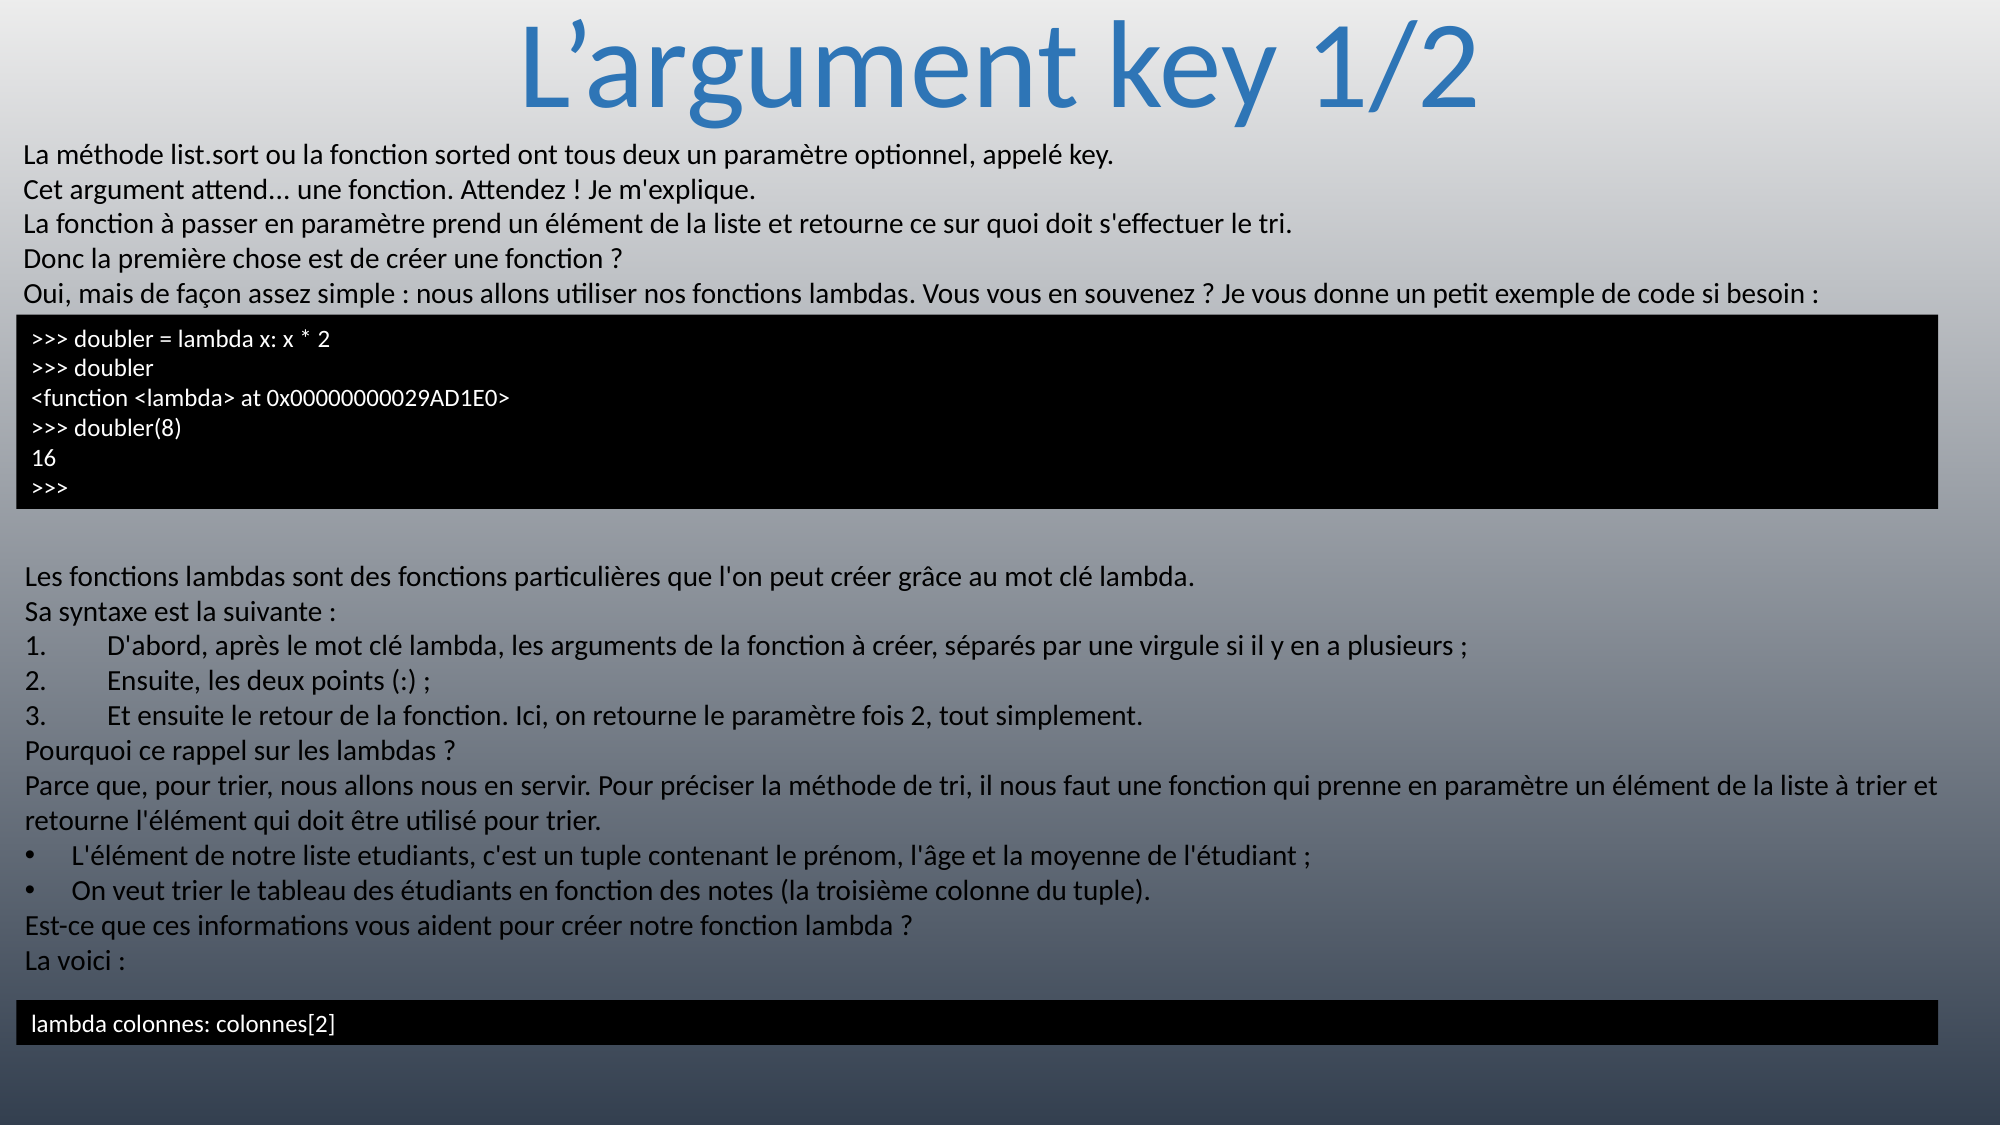

# L’argument key 1/2
La méthode list.sort ou la fonction sorted ont tous deux un paramètre optionnel, appelé key.
Cet argument attend... une fonction. Attendez ! Je m'explique.
La fonction à passer en paramètre prend un élément de la liste et retourne ce sur quoi doit s'effectuer le tri.
Donc la première chose est de créer une fonction ?
Oui, mais de façon assez simple : nous allons utiliser nos fonctions lambdas. Vous vous en souvenez ? Je vous donne un petit exemple de code si besoin :
>>> doubler = lambda x: x * 2
>>> doubler
<function <lambda> at 0x00000000029AD1E0>
>>> doubler(8)
16
>>>
Les fonctions lambdas sont des fonctions particulières que l'on peut créer grâce au mot clé lambda.
Sa syntaxe est la suivante :
    D'abord, après le mot clé lambda, les arguments de la fonction à créer, séparés par une virgule si il y en a plusieurs ;
    Ensuite, les deux points (:) ;
    Et ensuite le retour de la fonction. Ici, on retourne le paramètre fois 2, tout simplement.
Pourquoi ce rappel sur les lambdas ?
Parce que, pour trier, nous allons nous en servir. Pour préciser la méthode de tri, il nous faut une fonction qui prenne en paramètre un élément de la liste à trier et
retourne l'élément qui doit être utilisé pour trier.
L'élément de notre liste etudiants, c'est un tuple contenant le prénom, l'âge et la moyenne de l'étudiant ;
On veut trier le tableau des étudiants en fonction des notes (la troisième colonne du tuple).
Est-ce que ces informations vous aident pour créer notre fonction lambda ?
La voici :
lambda colonnes: colonnes[2]

266